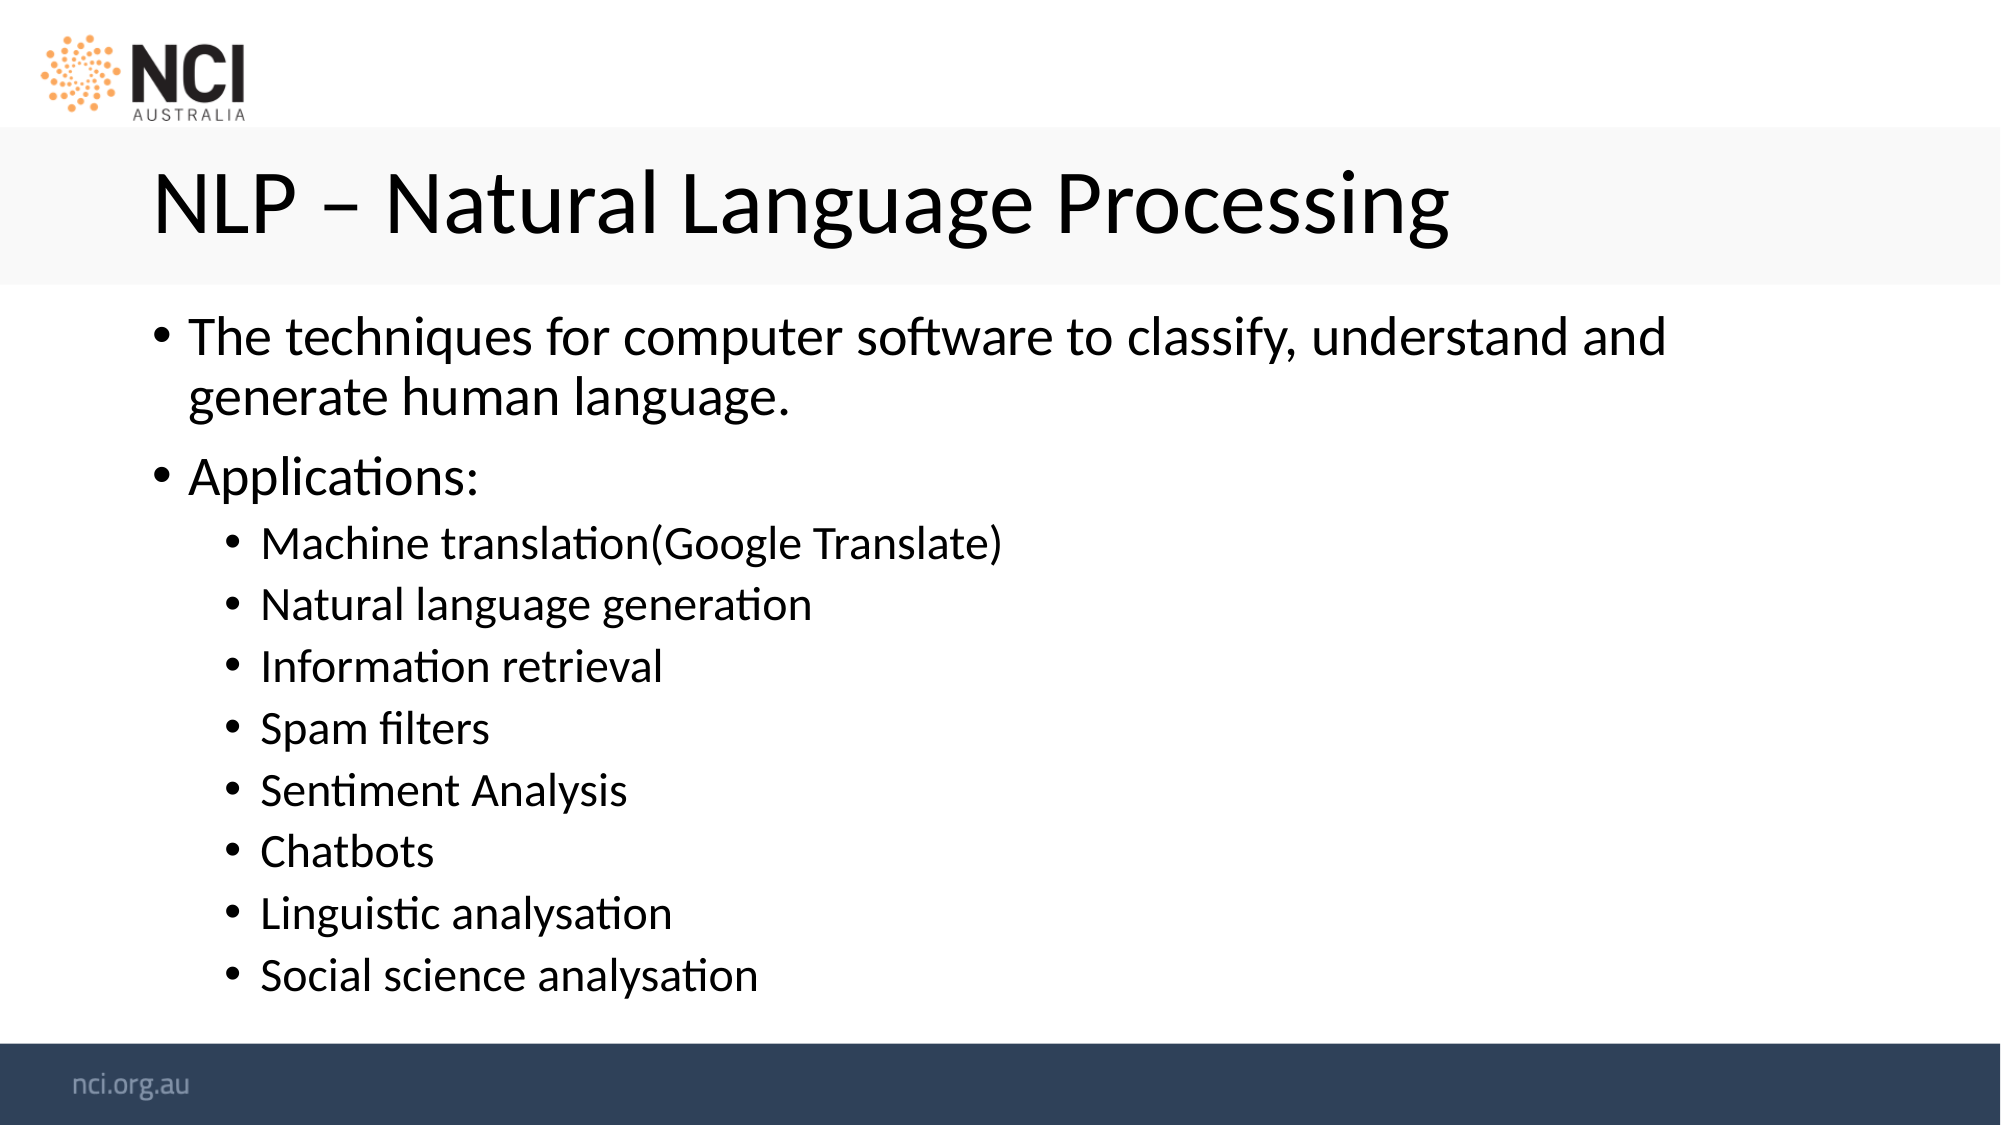

# NLP – Natural Language Processing
The techniques for computer software to classify, understand and generate human language.
Applications:
Machine translation(Google Translate)
Natural language generation
Information retrieval
Spam filters
Sentiment Analysis
Chatbots
Linguistic analysation
Social science analysation